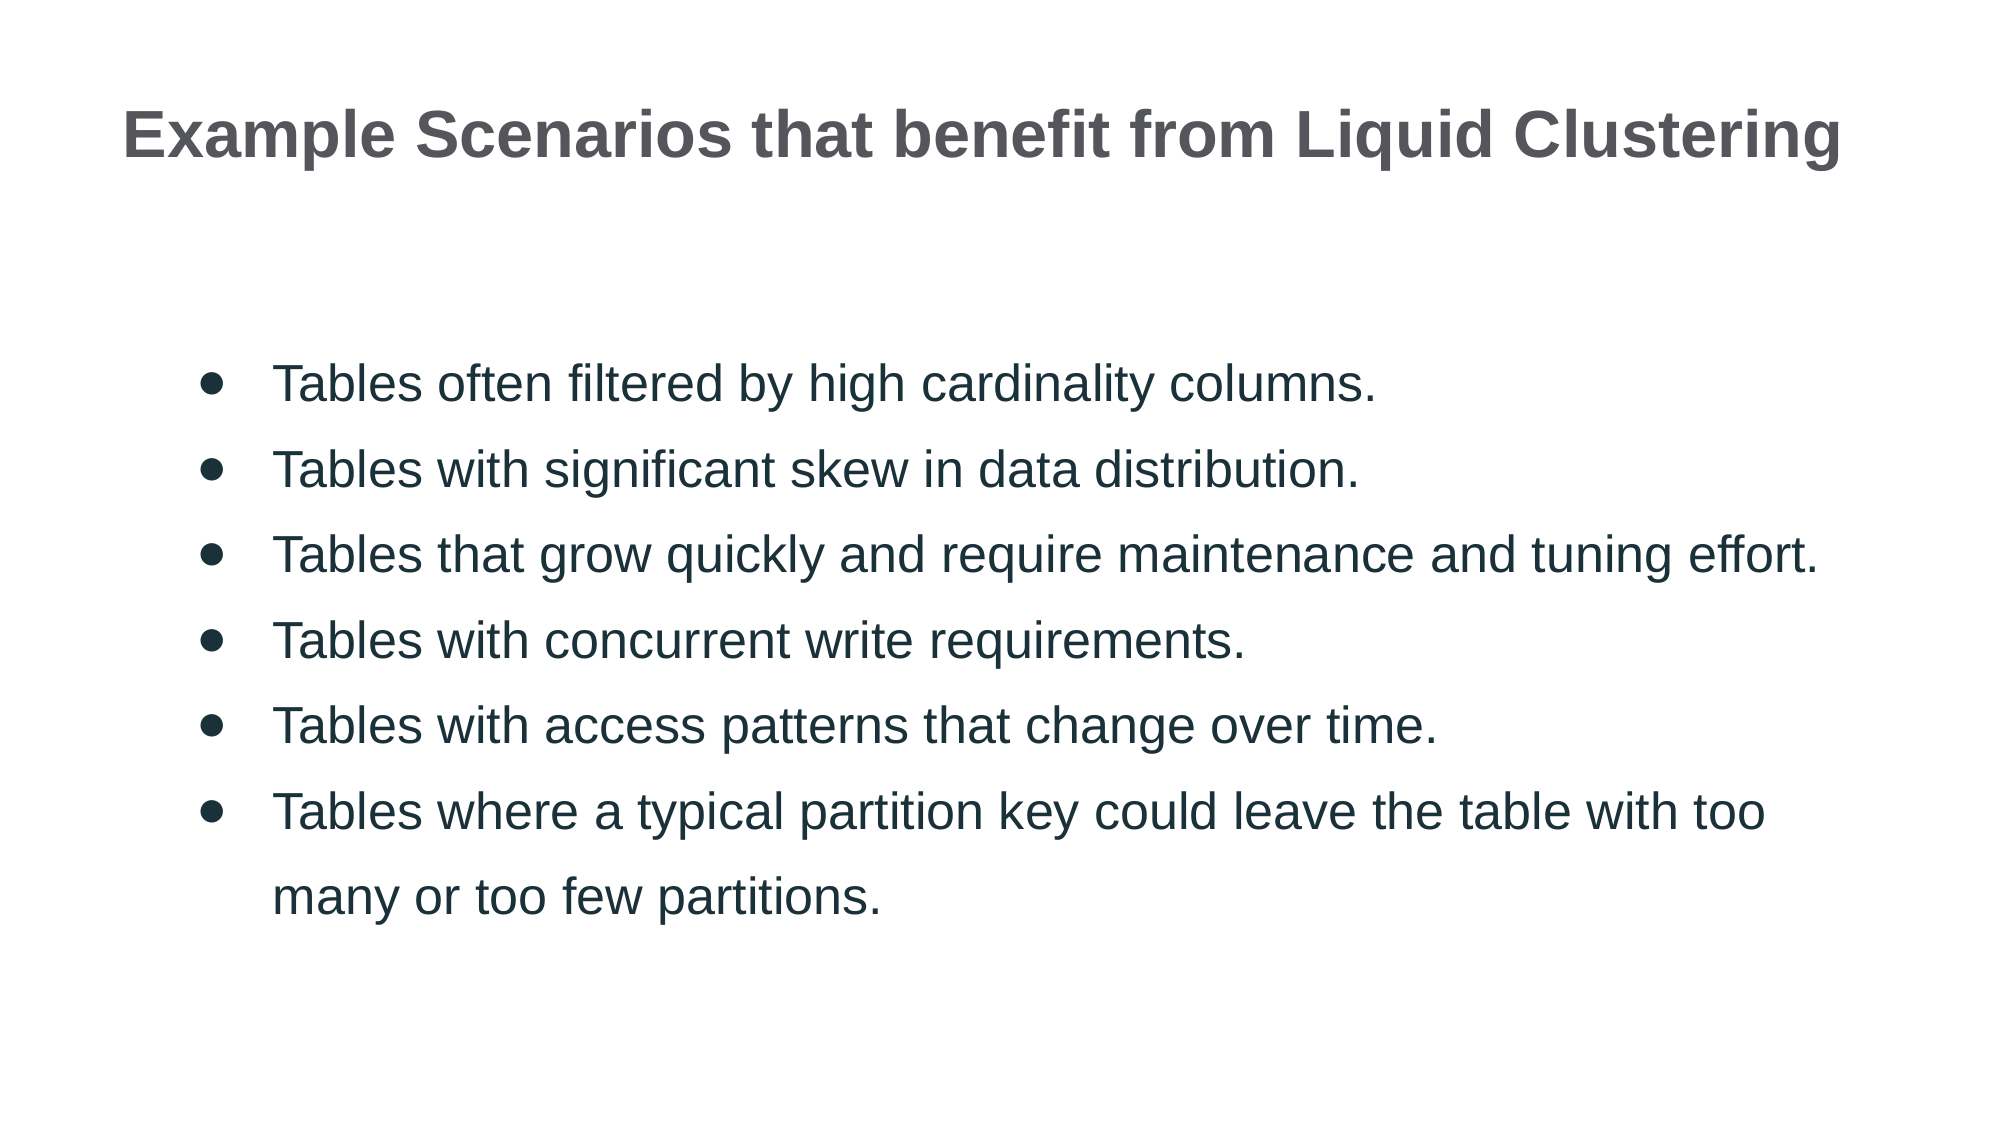

# Example Scenarios that benefit from Liquid Clustering
Tables often filtered by high cardinality columns.
Tables with significant skew in data distribution.
Tables that grow quickly and require maintenance and tuning effort.
Tables with concurrent write requirements.
Tables with access patterns that change over time.
Tables where a typical partition key could leave the table with too many or too few partitions.